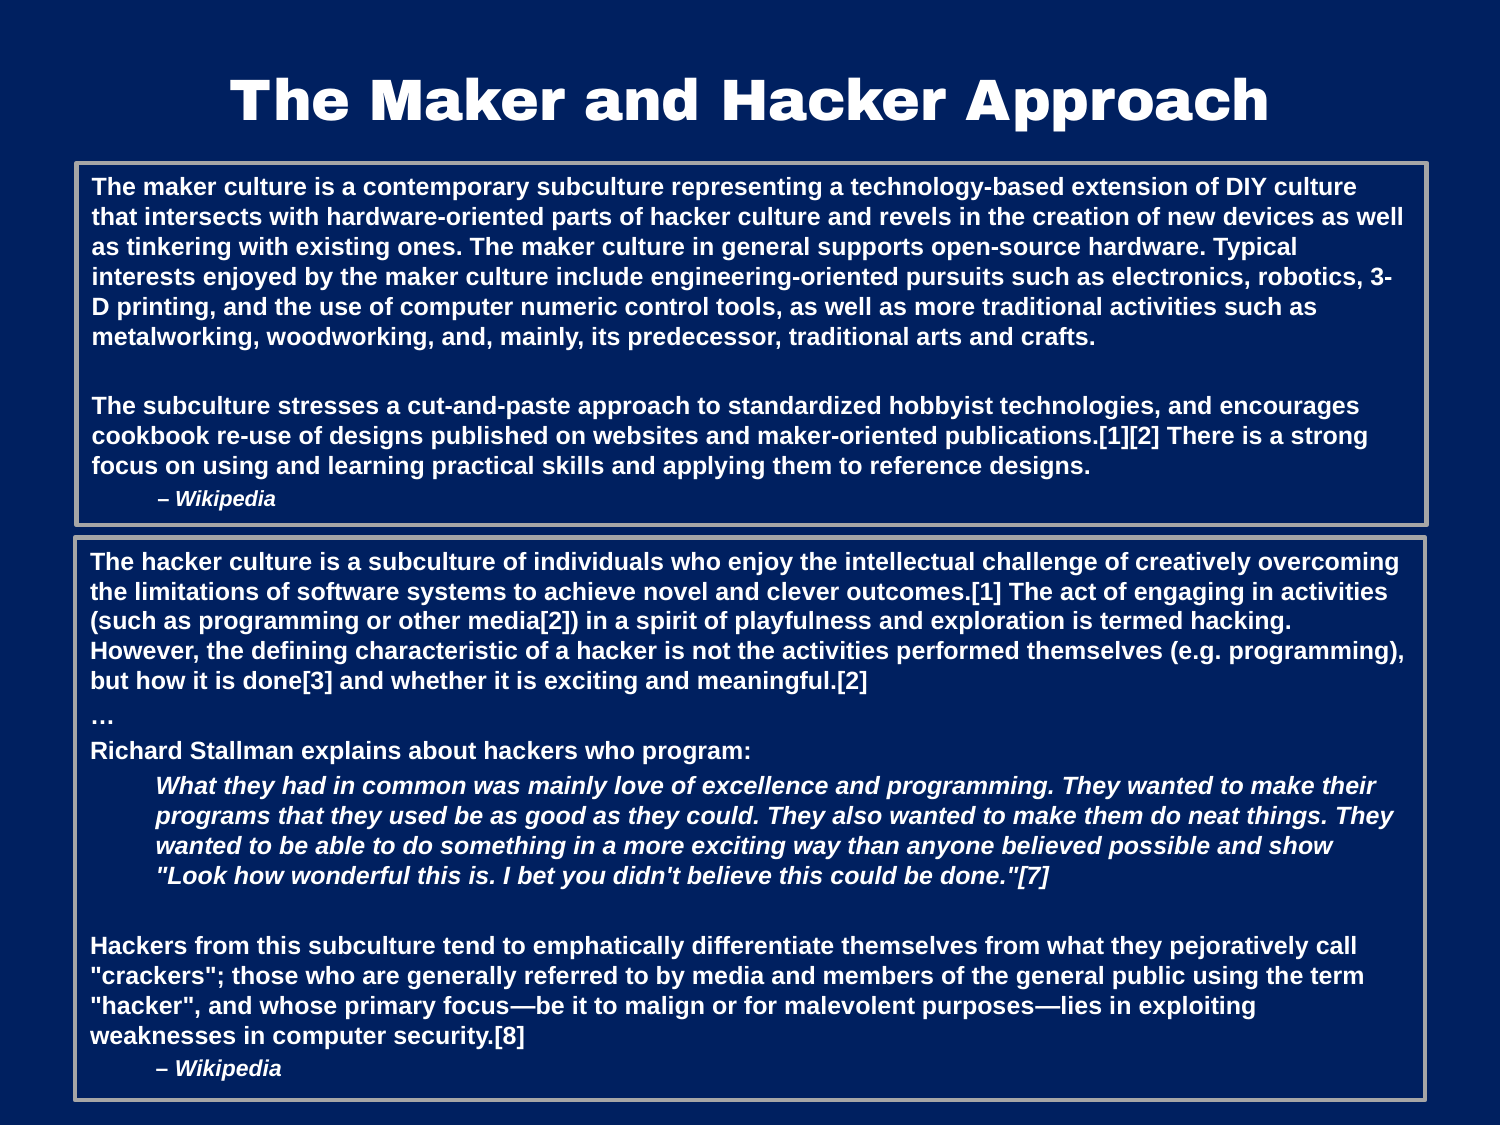

# The Maker and Hacker Approach
The maker culture is a contemporary subculture representing a technology-based extension of DIY culture that intersects with hardware-oriented parts of hacker culture and revels in the creation of new devices as well as tinkering with existing ones. The maker culture in general supports open-source hardware. Typical interests enjoyed by the maker culture include engineering-oriented pursuits such as electronics, robotics, 3-D printing, and the use of computer numeric control tools, as well as more traditional activities such as metalworking, woodworking, and, mainly, its predecessor, traditional arts and crafts.

The subculture stresses a cut-and-paste approach to standardized hobbyist technologies, and encourages cookbook re-use of designs published on websites and maker-oriented publications.[1][2] There is a strong focus on using and learning practical skills and applying them to reference designs.
– Wikipedia
The hacker culture is a subculture of individuals who enjoy the intellectual challenge of creatively overcoming the limitations of software systems to achieve novel and clever outcomes.[1] The act of engaging in activities (such as programming or other media[2]) in a spirit of playfulness and exploration is termed hacking. However, the defining characteristic of a hacker is not the activities performed themselves (e.g. programming), but how it is done[3] and whether it is exciting and meaningful.[2]
…
Richard Stallman explains about hackers who program:
What they had in common was mainly love of excellence and programming. They wanted to make their programs that they used be as good as they could. They also wanted to make them do neat things. They wanted to be able to do something in a more exciting way than anyone believed possible and show "Look how wonderful this is. I bet you didn't believe this could be done."[7]

Hackers from this subculture tend to emphatically differentiate themselves from what they pejoratively call "crackers"; those who are generally referred to by media and members of the general public using the term "hacker", and whose primary focus‍—‌be it to malign or for malevolent purposes‍—‌lies in exploiting weaknesses in computer security.[8]
– Wikipedia